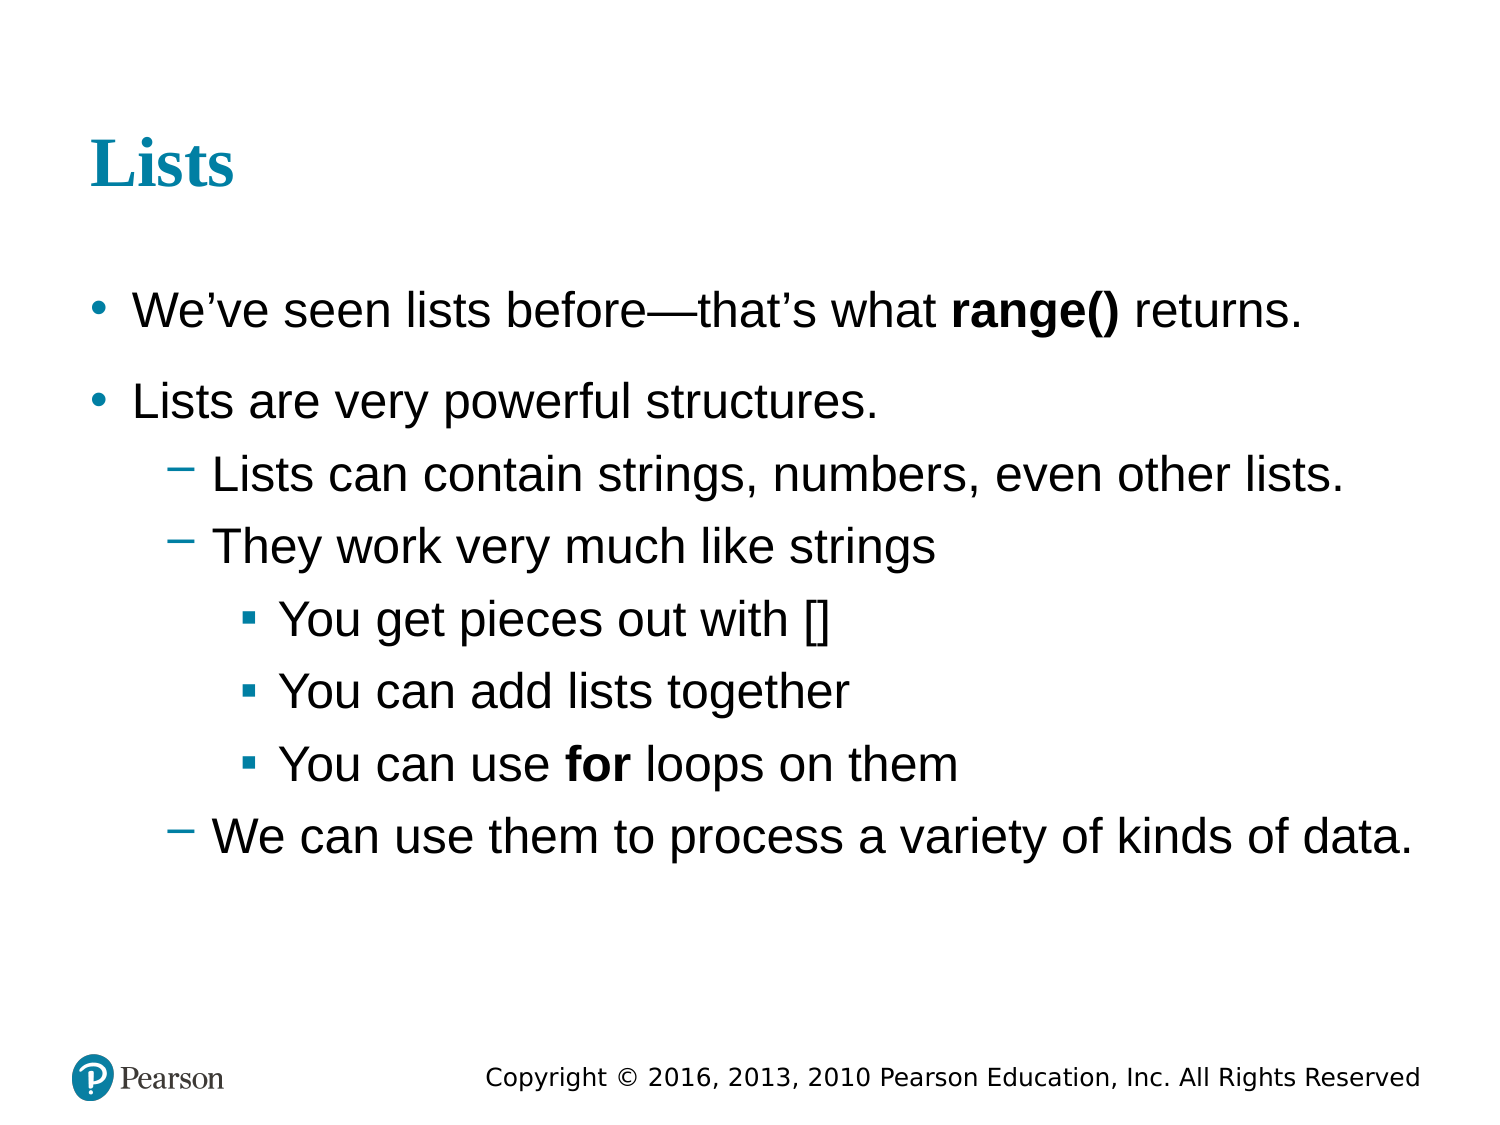

# Lists
We’ve seen lists before—that’s what range() returns.
Lists are very powerful structures.
Lists can contain strings, numbers, even other lists.
They work very much like strings
You get pieces out with []
You can add lists together
You can use for loops on them
We can use them to process a variety of kinds of data.